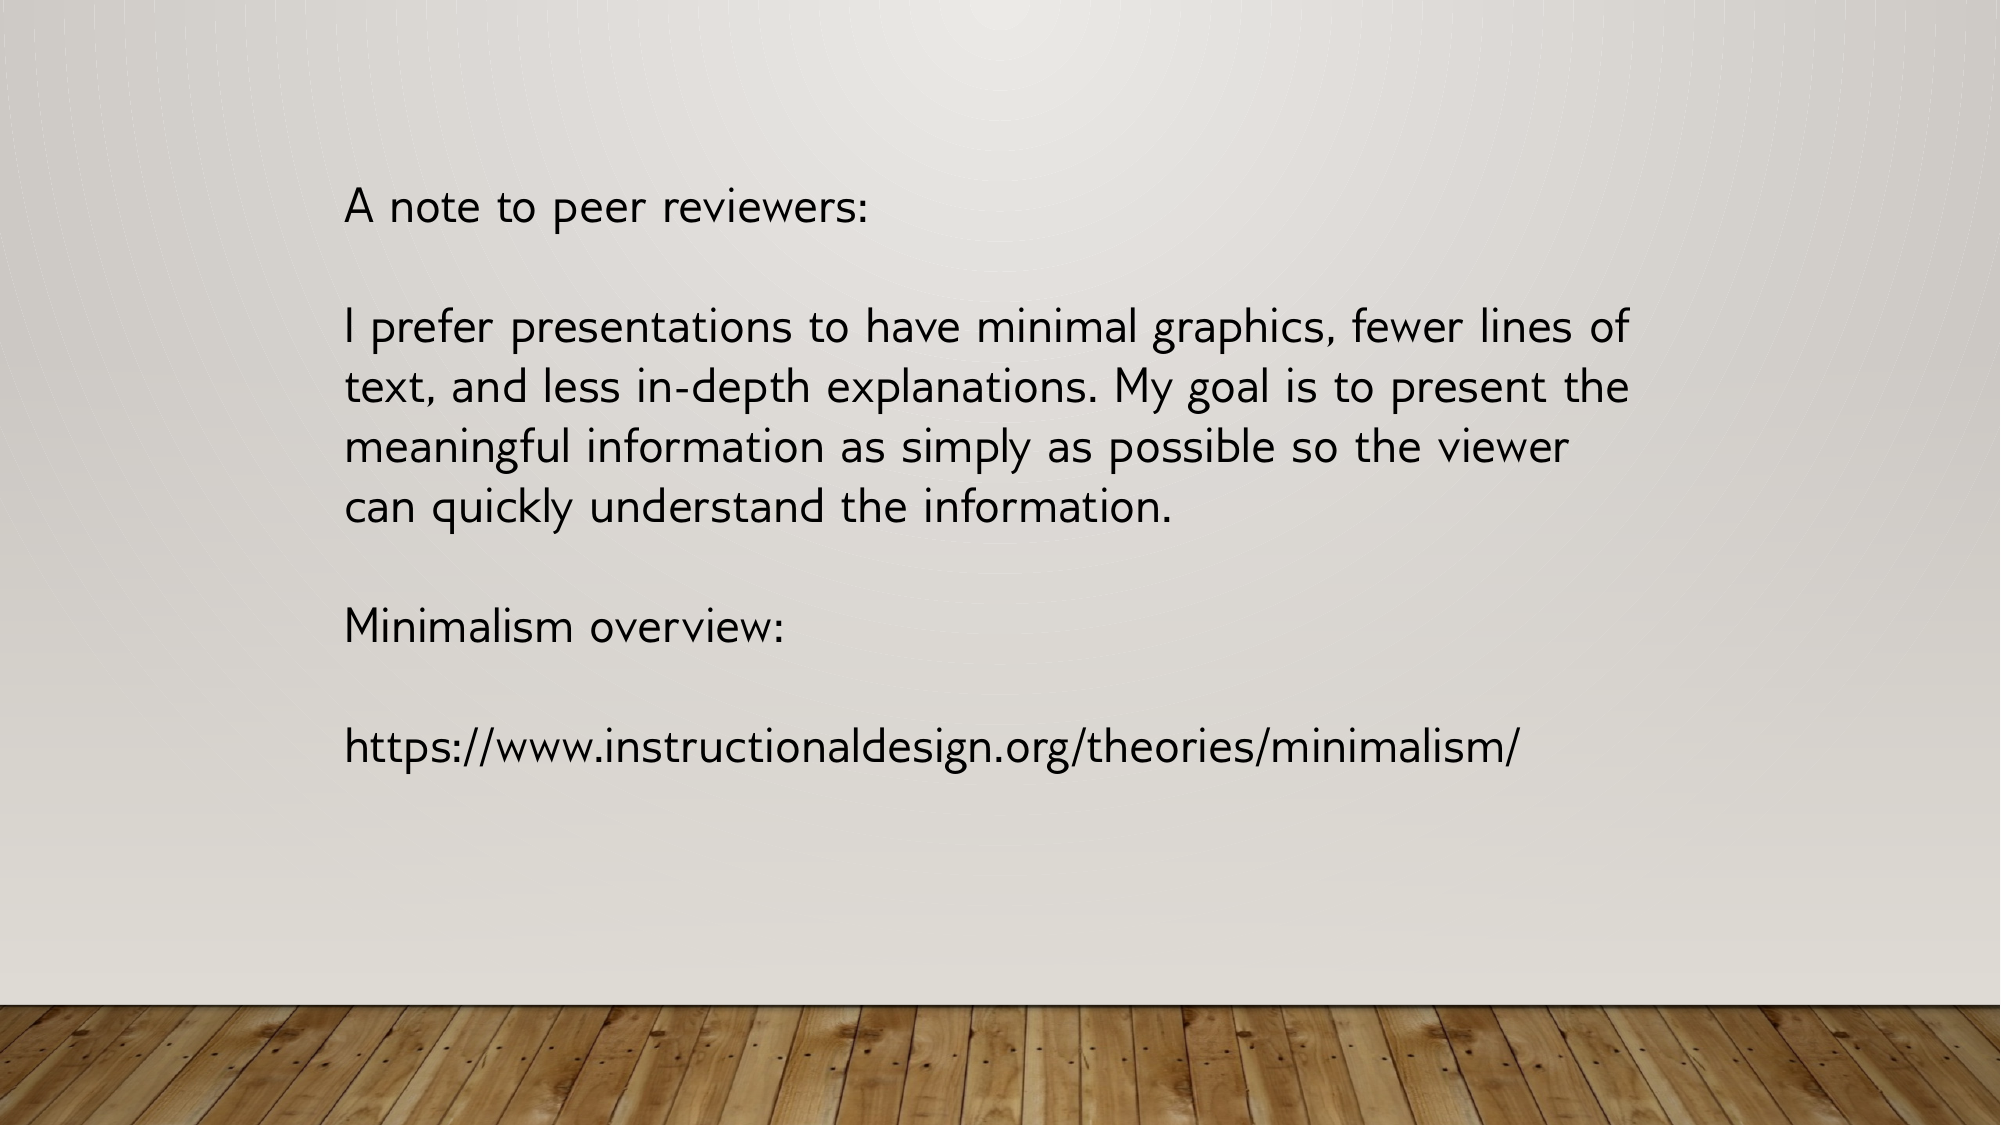

A note to peer reviewers:

I prefer presentations to have minimal graphics, fewer lines of text, and less in-depth explanations. My goal is to present the meaningful information as simply as possible so the viewer can quickly understand the information.

Minimalism overview:

https://www.instructionaldesign.org/theories/minimalism/